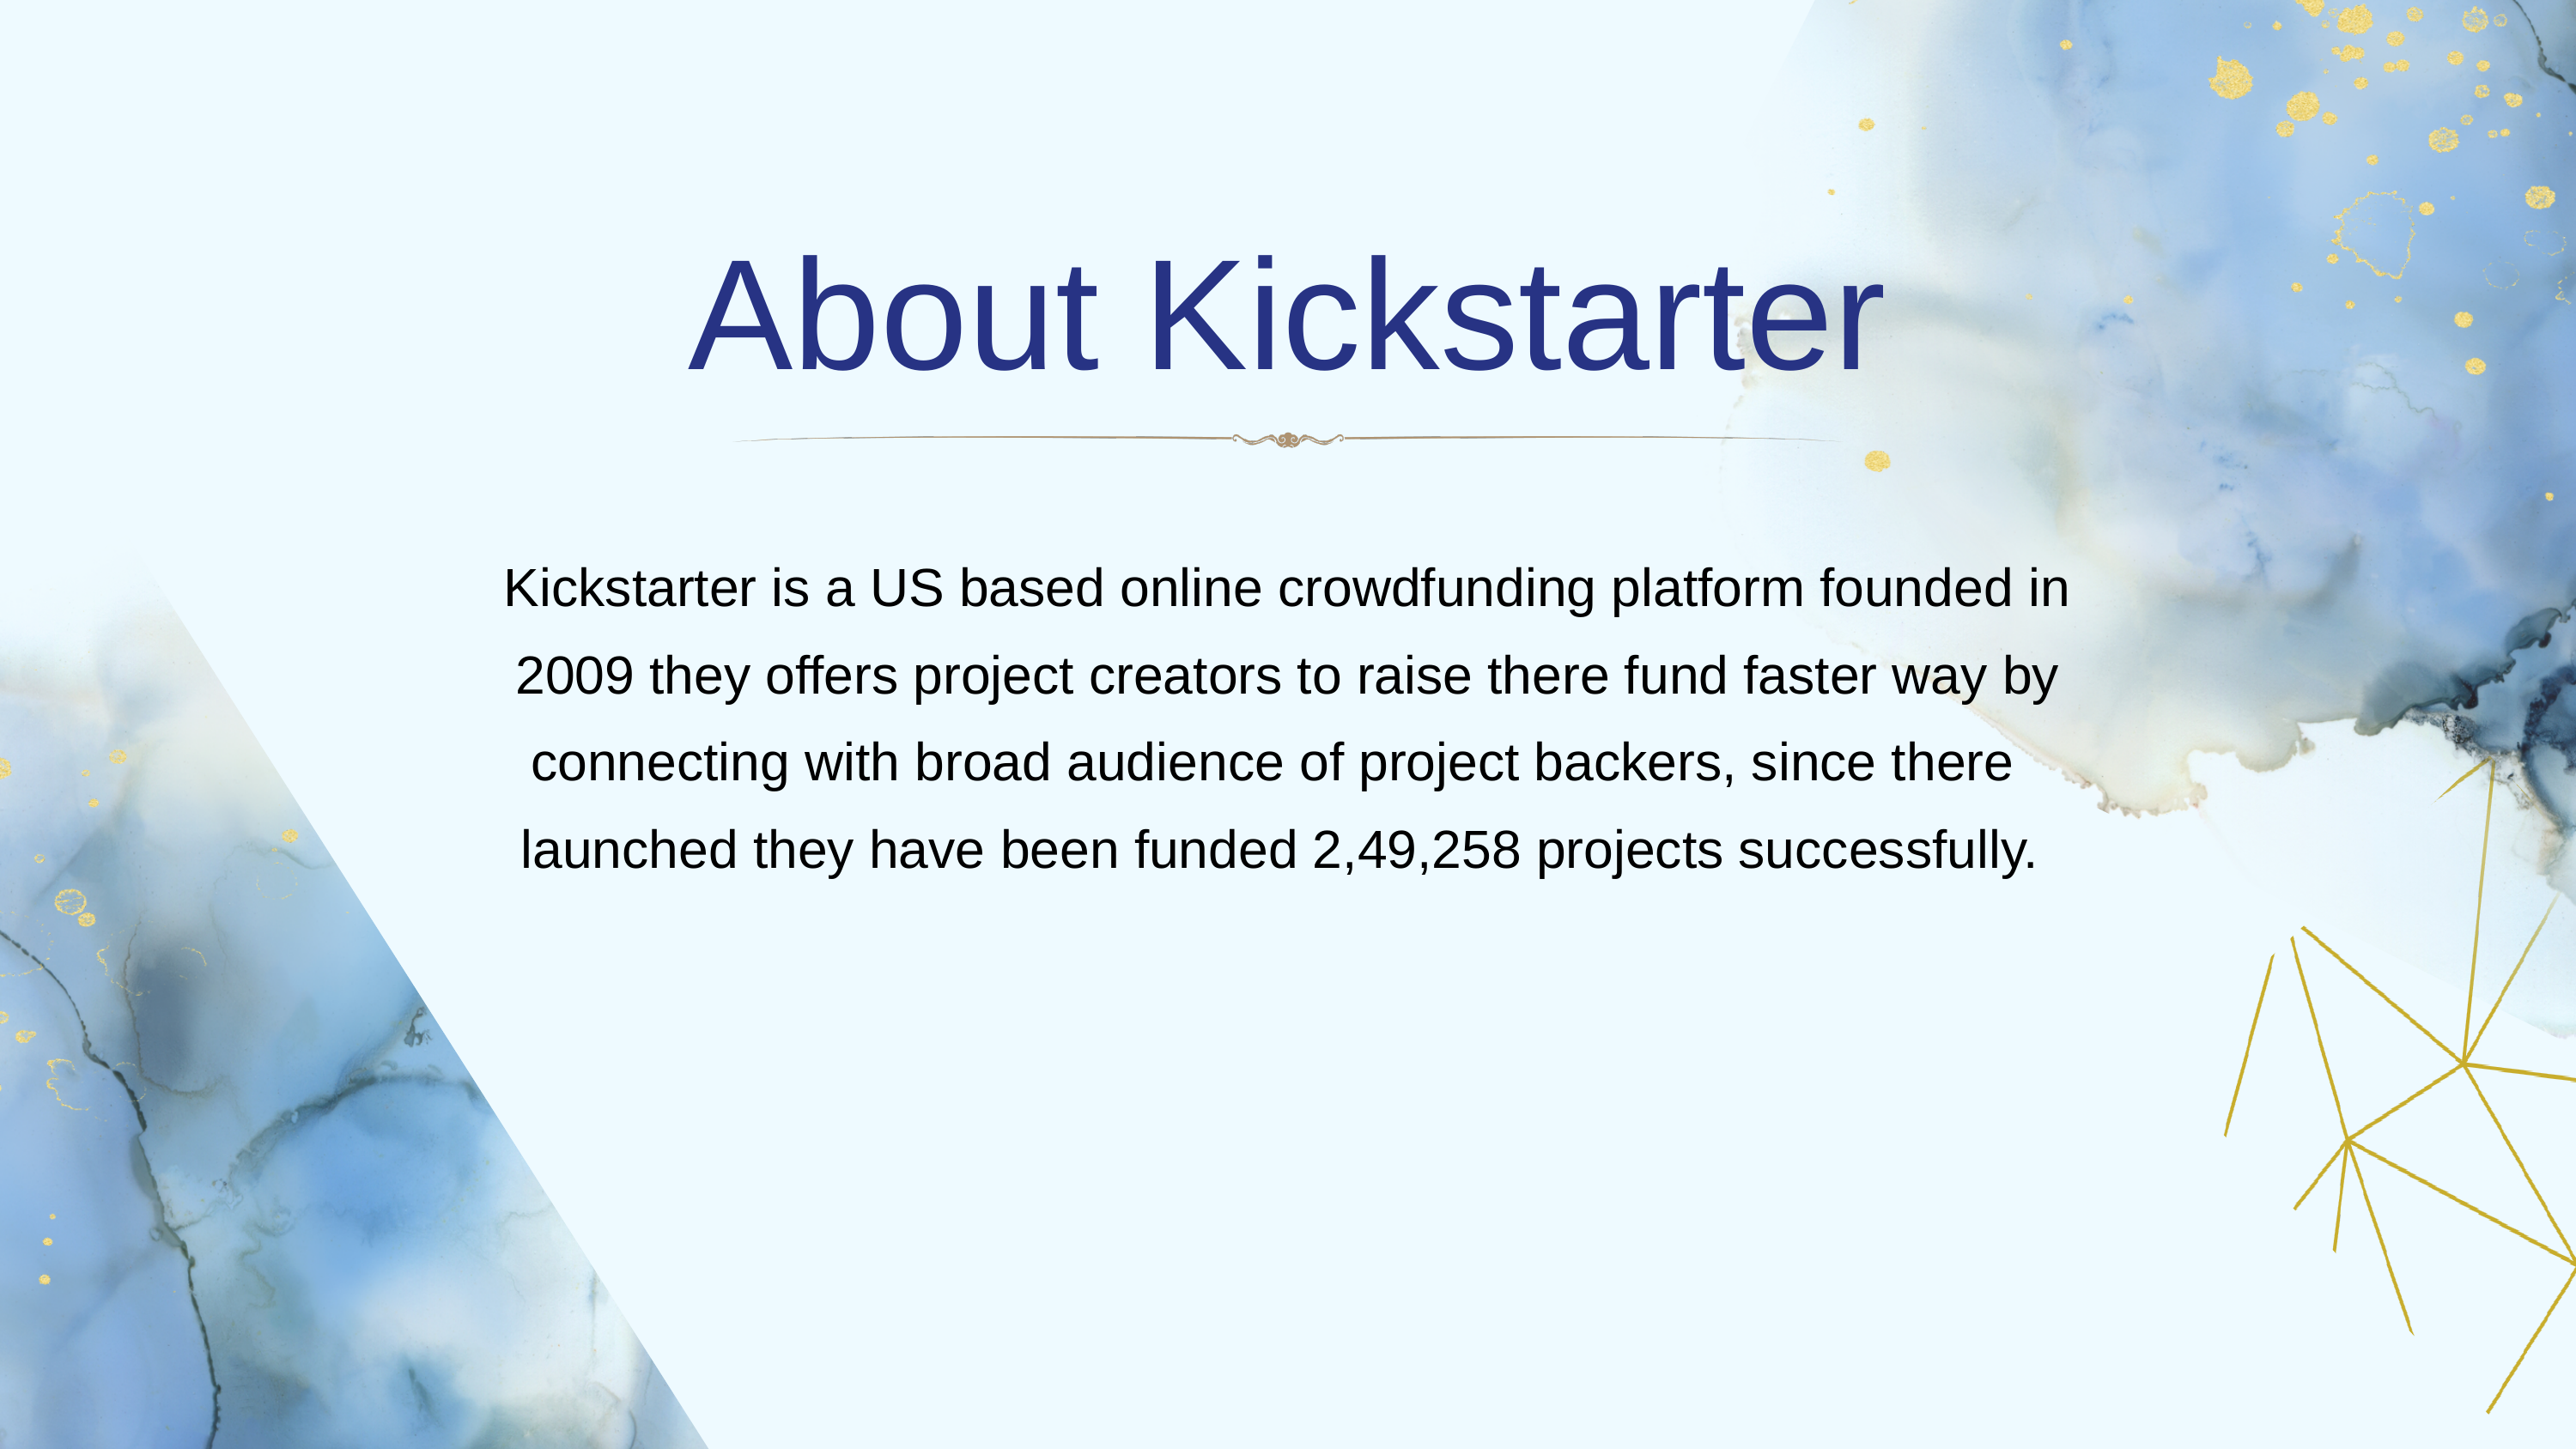

About Kickstarter

Kickstarter is a US based online crowdfunding platform founded in 2009 they offers project creators to raise there fund faster way by connecting with broad audience of project backers, since there   launched they have been funded 2,49,258 projects successfully.